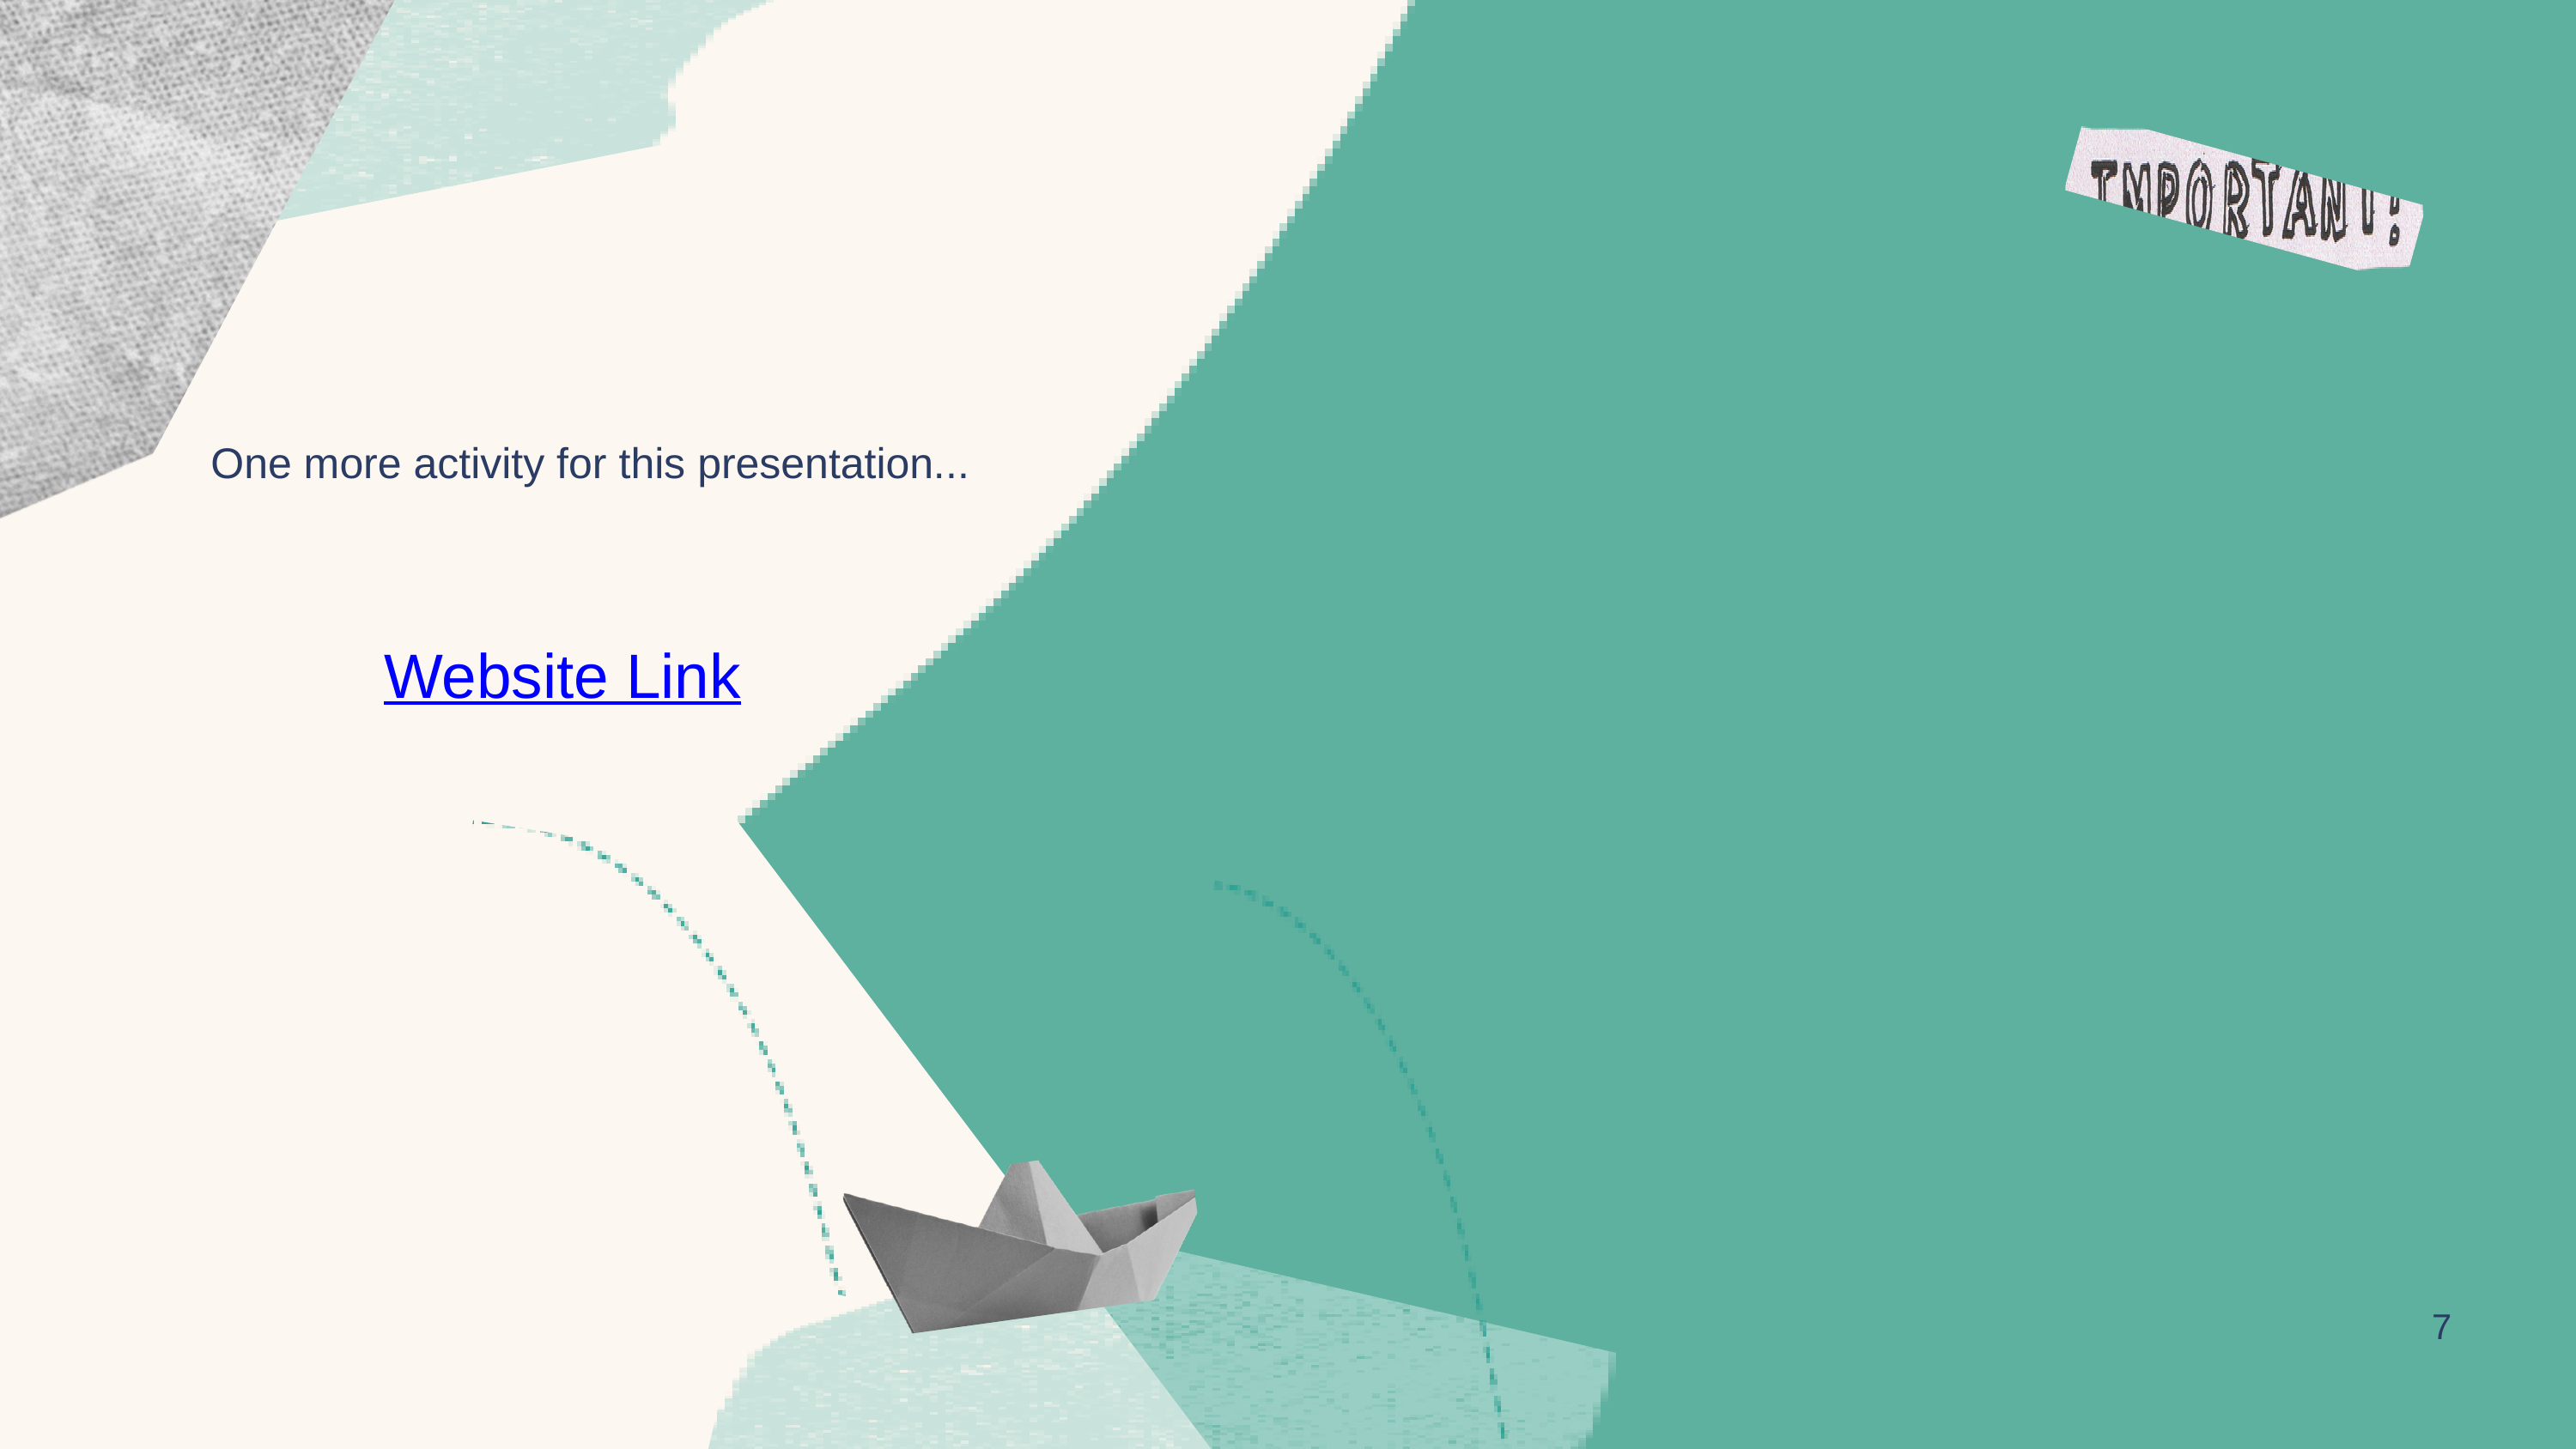

One more activity for this presentation...
Website Link

7